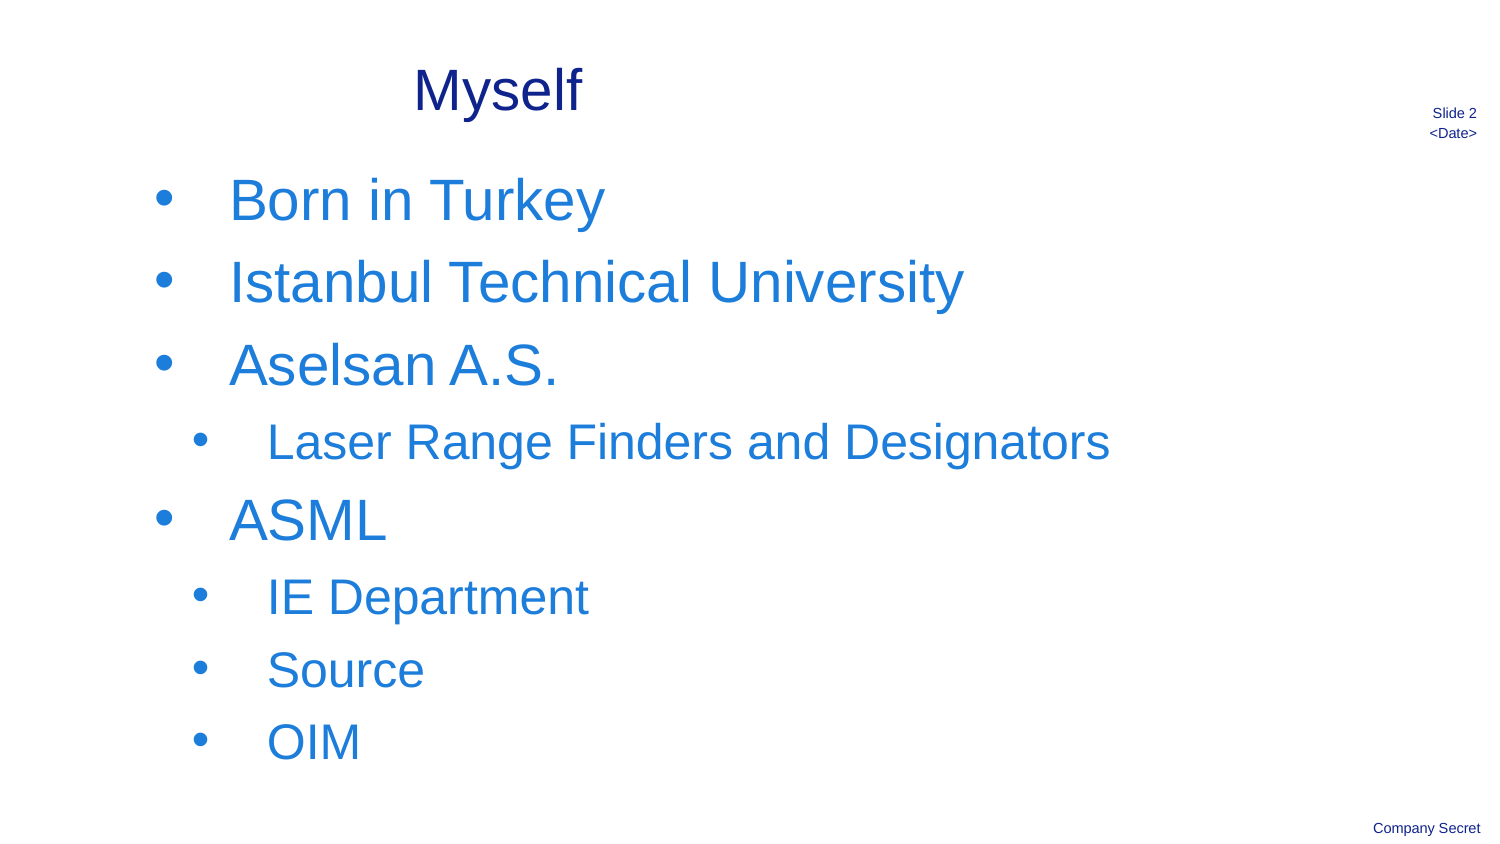

Myself

Slide 2
<Date>
Born in Turkey
Istanbul Technical University
Aselsan A.S.
Laser Range Finders and Designators
ASML
IE Department
Source
OIM